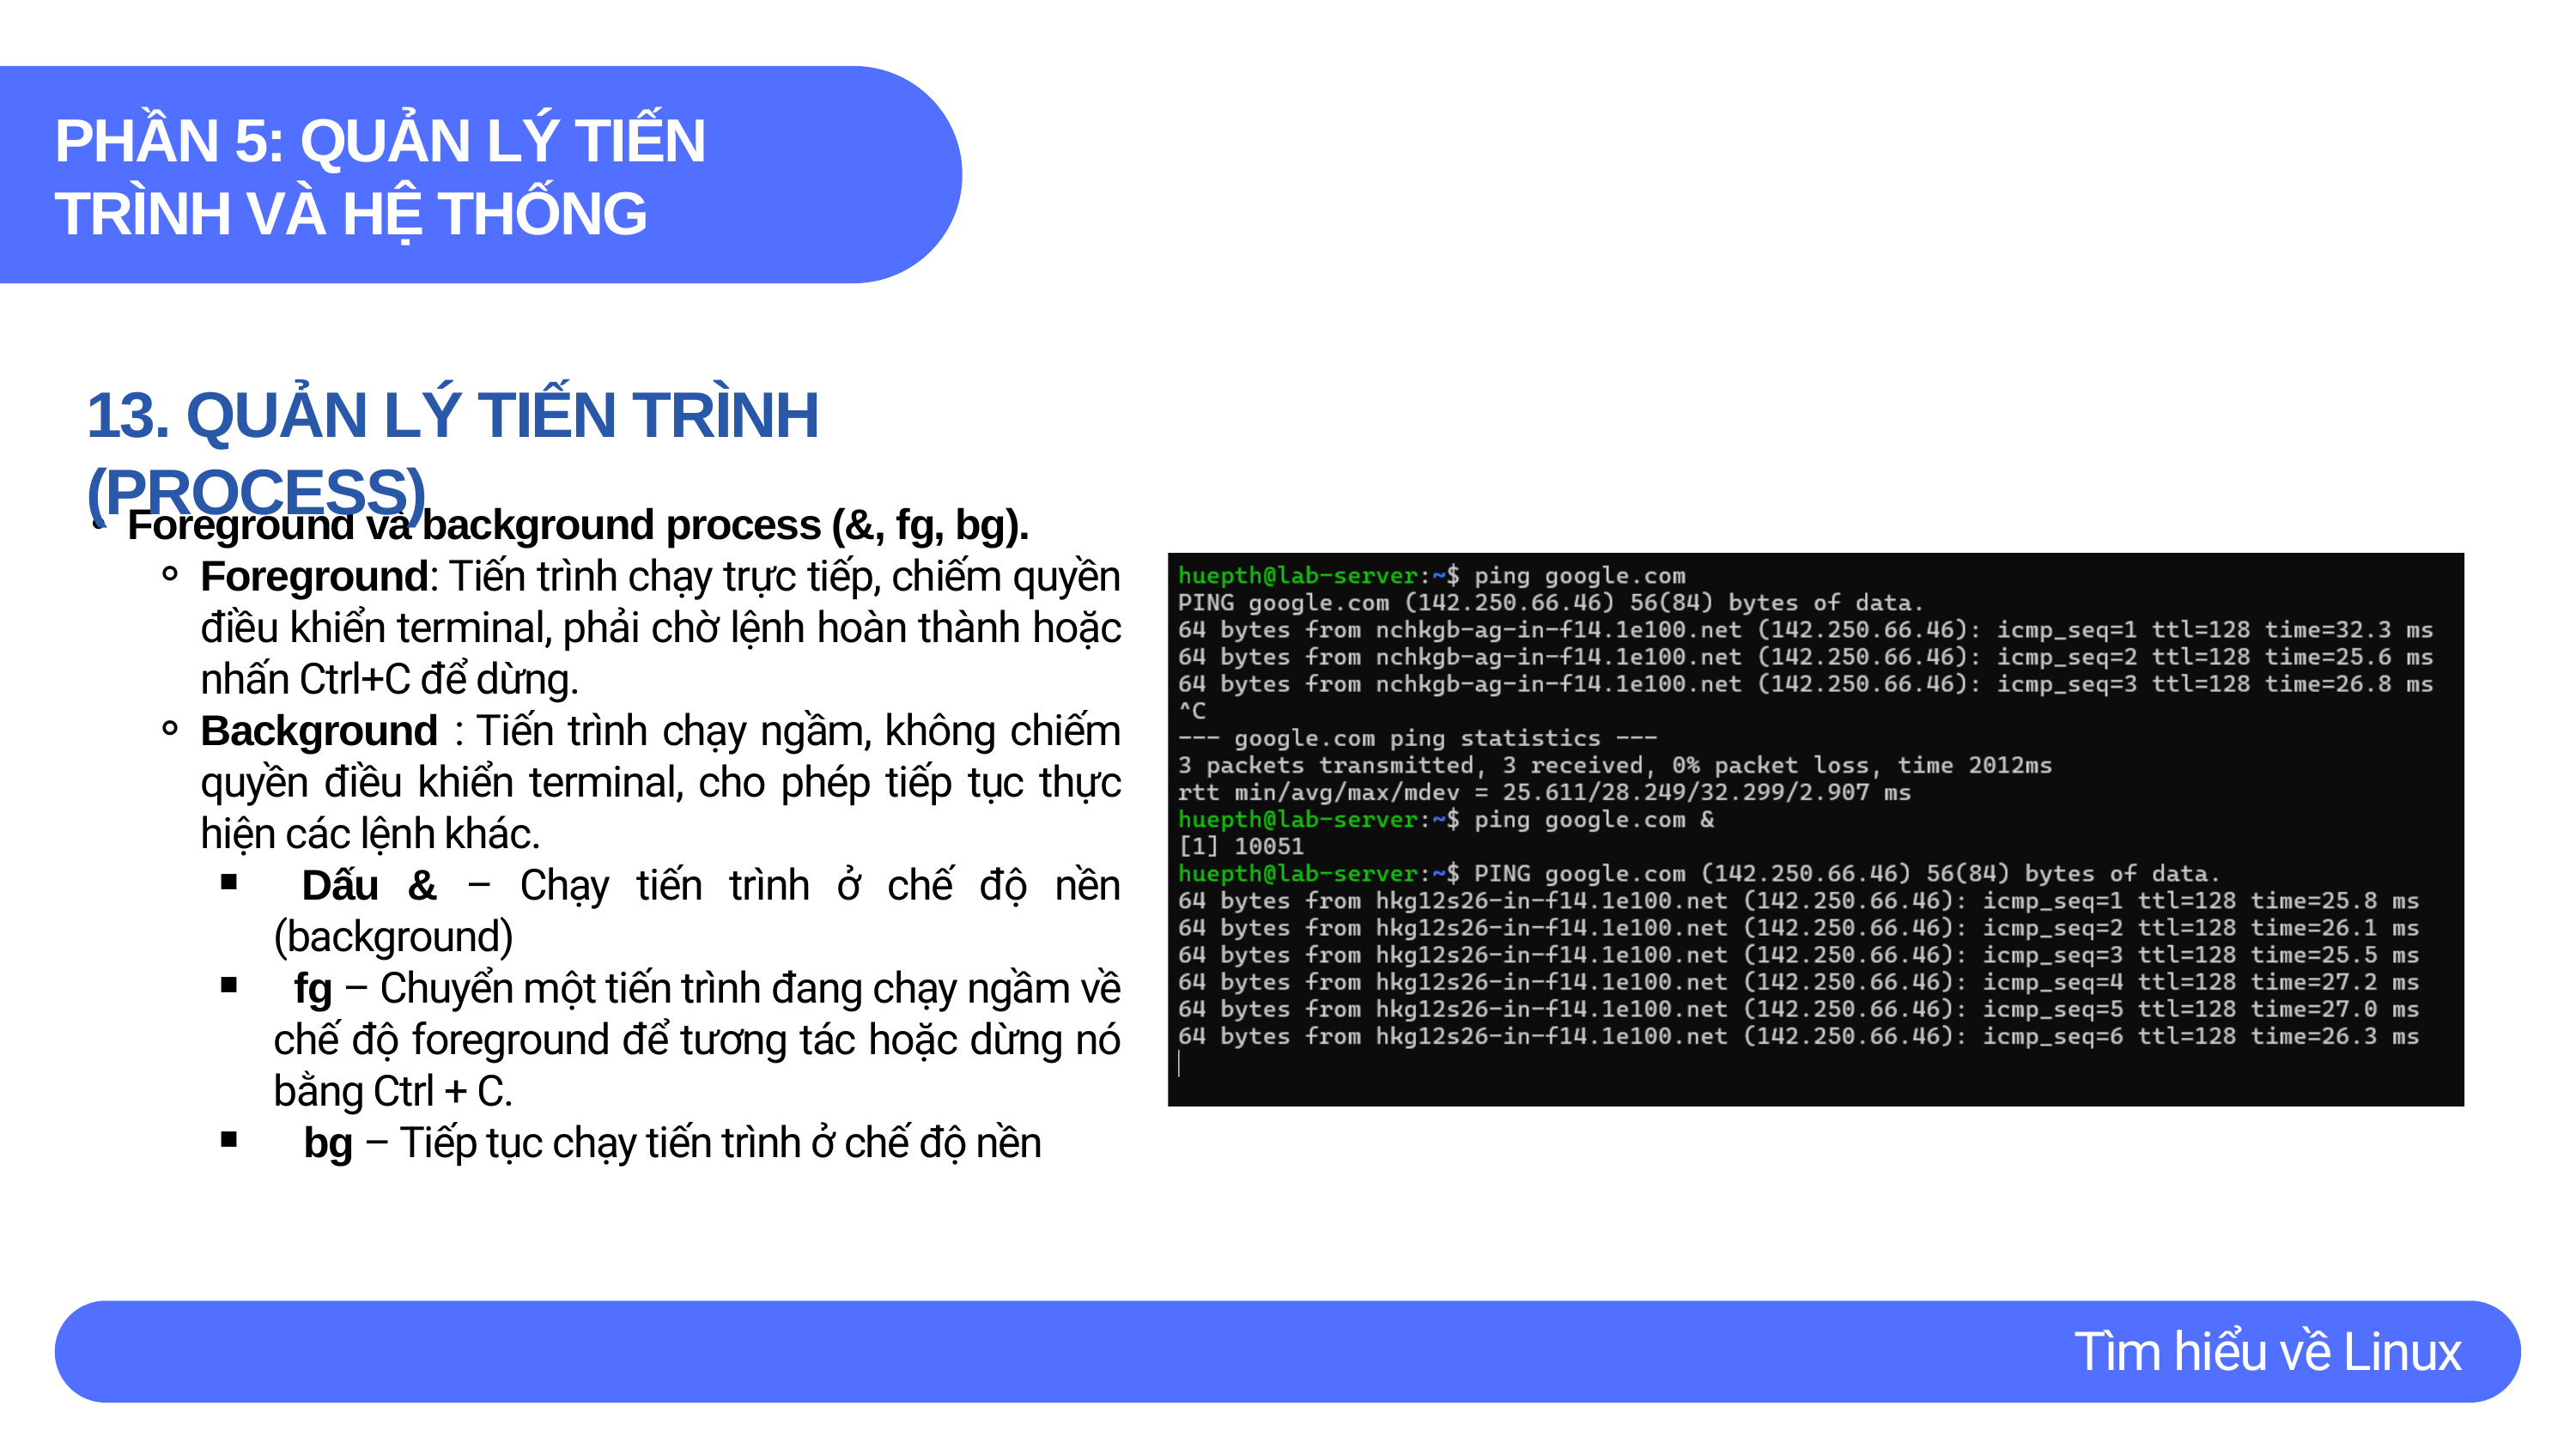

PHẦN 5: QUẢN LÝ TIẾN TRÌNH VÀ HỆ THỐNG
13. QUẢN LÝ TIẾN TRÌNH (PROCESS)
Foreground và background process (&, fg, bg).
Foreground: Tiến trình chạy trực tiếp, chiếm quyền điều khiển terminal, phải chờ lệnh hoàn thành hoặc nhấn Ctrl+C để dừng.
Background : Tiến trình chạy ngầm, không chiếm quyền điều khiển terminal, cho phép tiếp tục thực hiện các lệnh khác.
 Dấu & – Chạy tiến trình ở chế độ nền (background)
  fg – Chuyển một tiến trình đang chạy ngầm về chế độ foreground để tương tác hoặc dừng nó bằng Ctrl + C.
   bg – Tiếp tục chạy tiến trình ở chế độ nền

Tìm hiểu về Linux